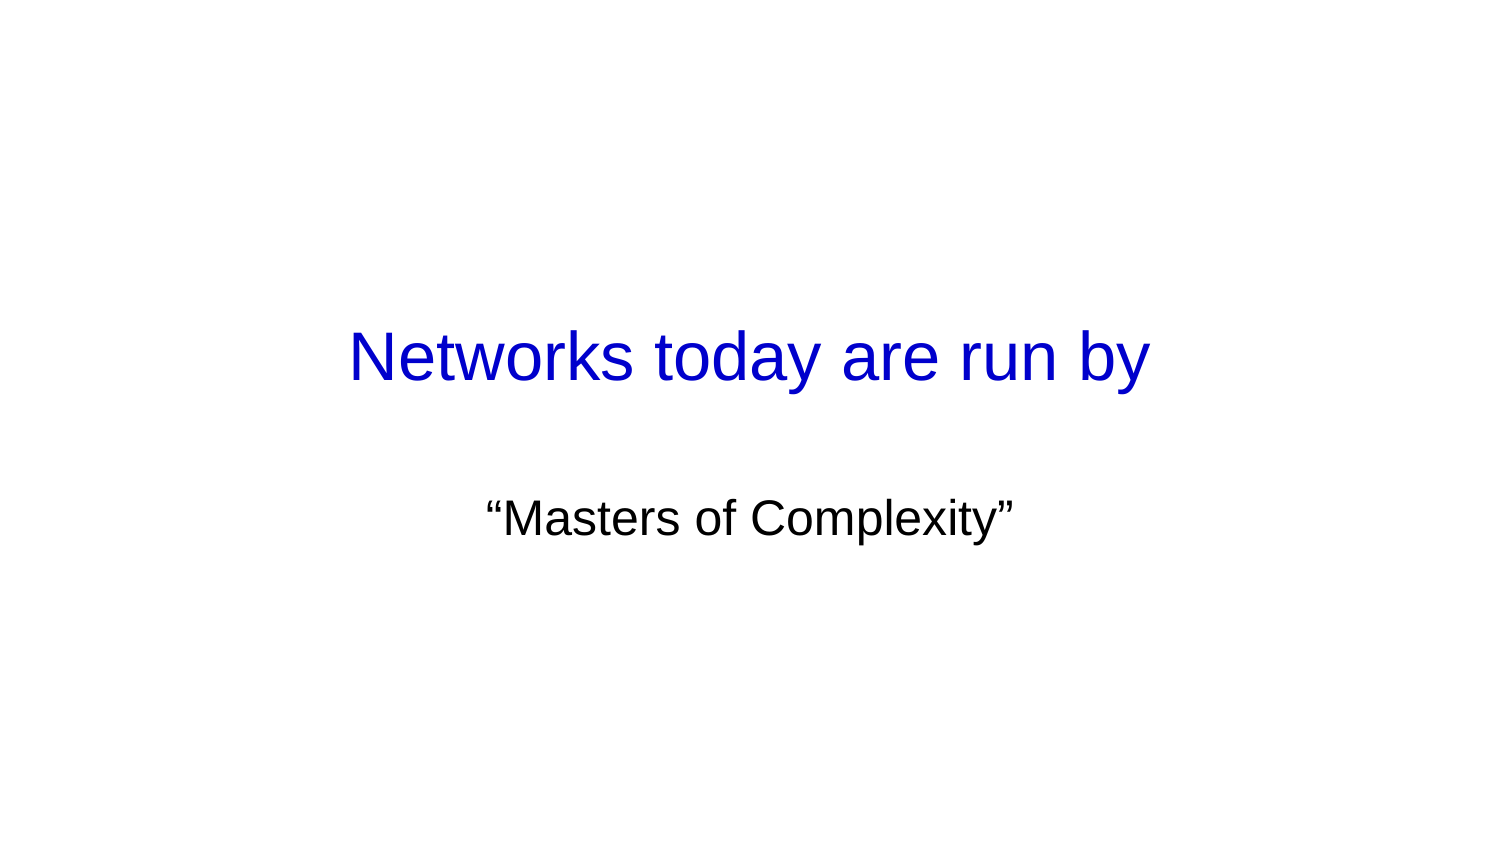

# Networks today are run by
“Masters of Complexity”